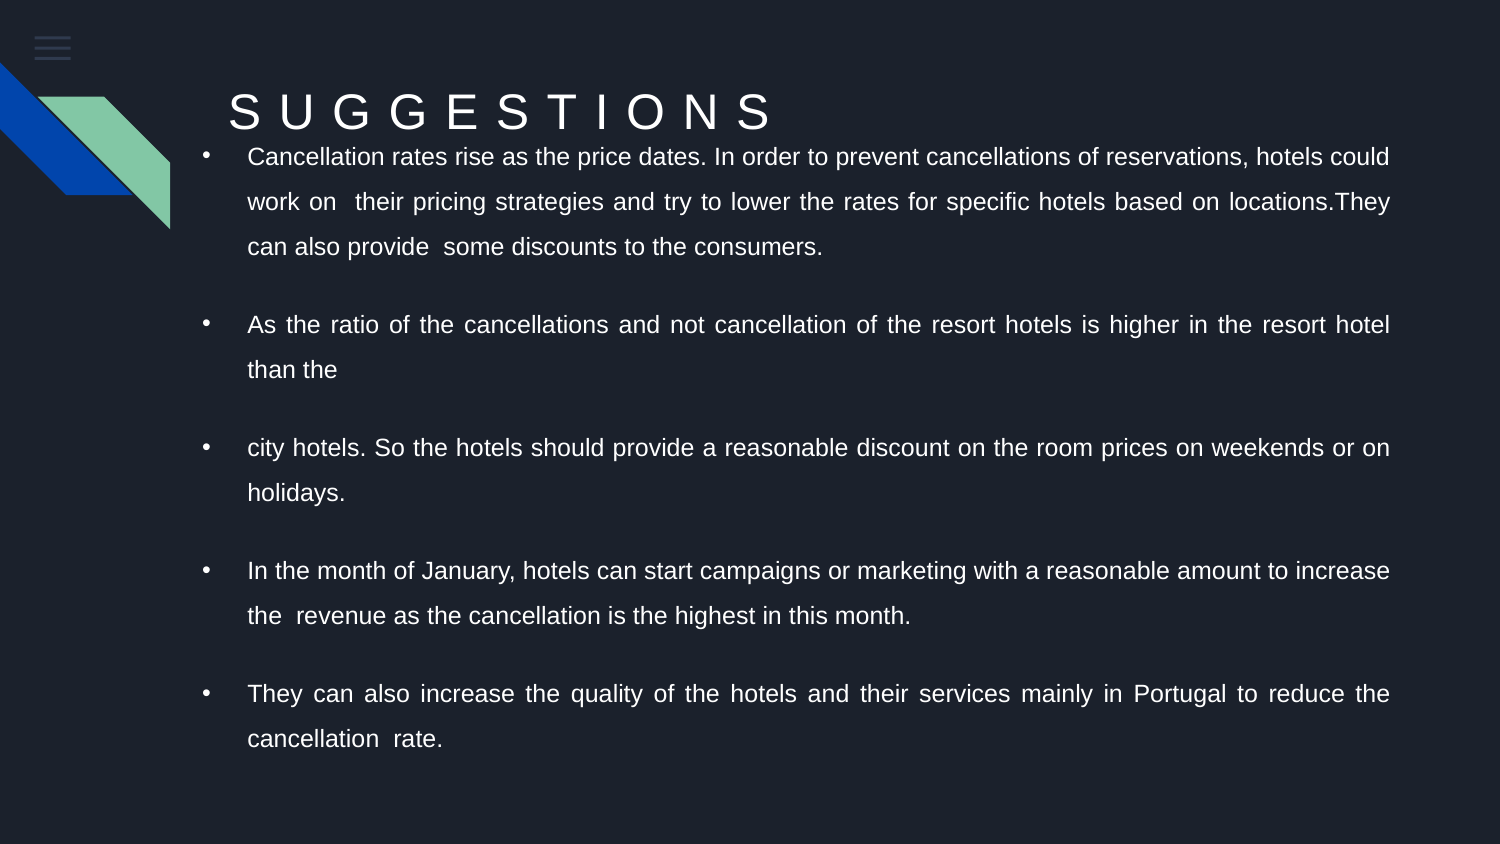

# SUGGESTIONS
Cancellation rates rise as the price dates. In order to prevent cancellations of reservations, hotels could work on  their pricing strategies and try to lower the rates for specific hotels based on locations.They can also provide  some discounts to the consumers.
As the ratio of the cancellations and not cancellation of the resort hotels is higher in the resort hotel than the
city hotels. So the hotels should provide a reasonable discount on the room prices on weekends or on holidays.
In the month of January, hotels can start campaigns or marketing with a reasonable amount to increase the  revenue as the cancellation is the highest in this month.
They can also increase the quality of the hotels and their services mainly in Portugal to reduce the cancellation  rate.